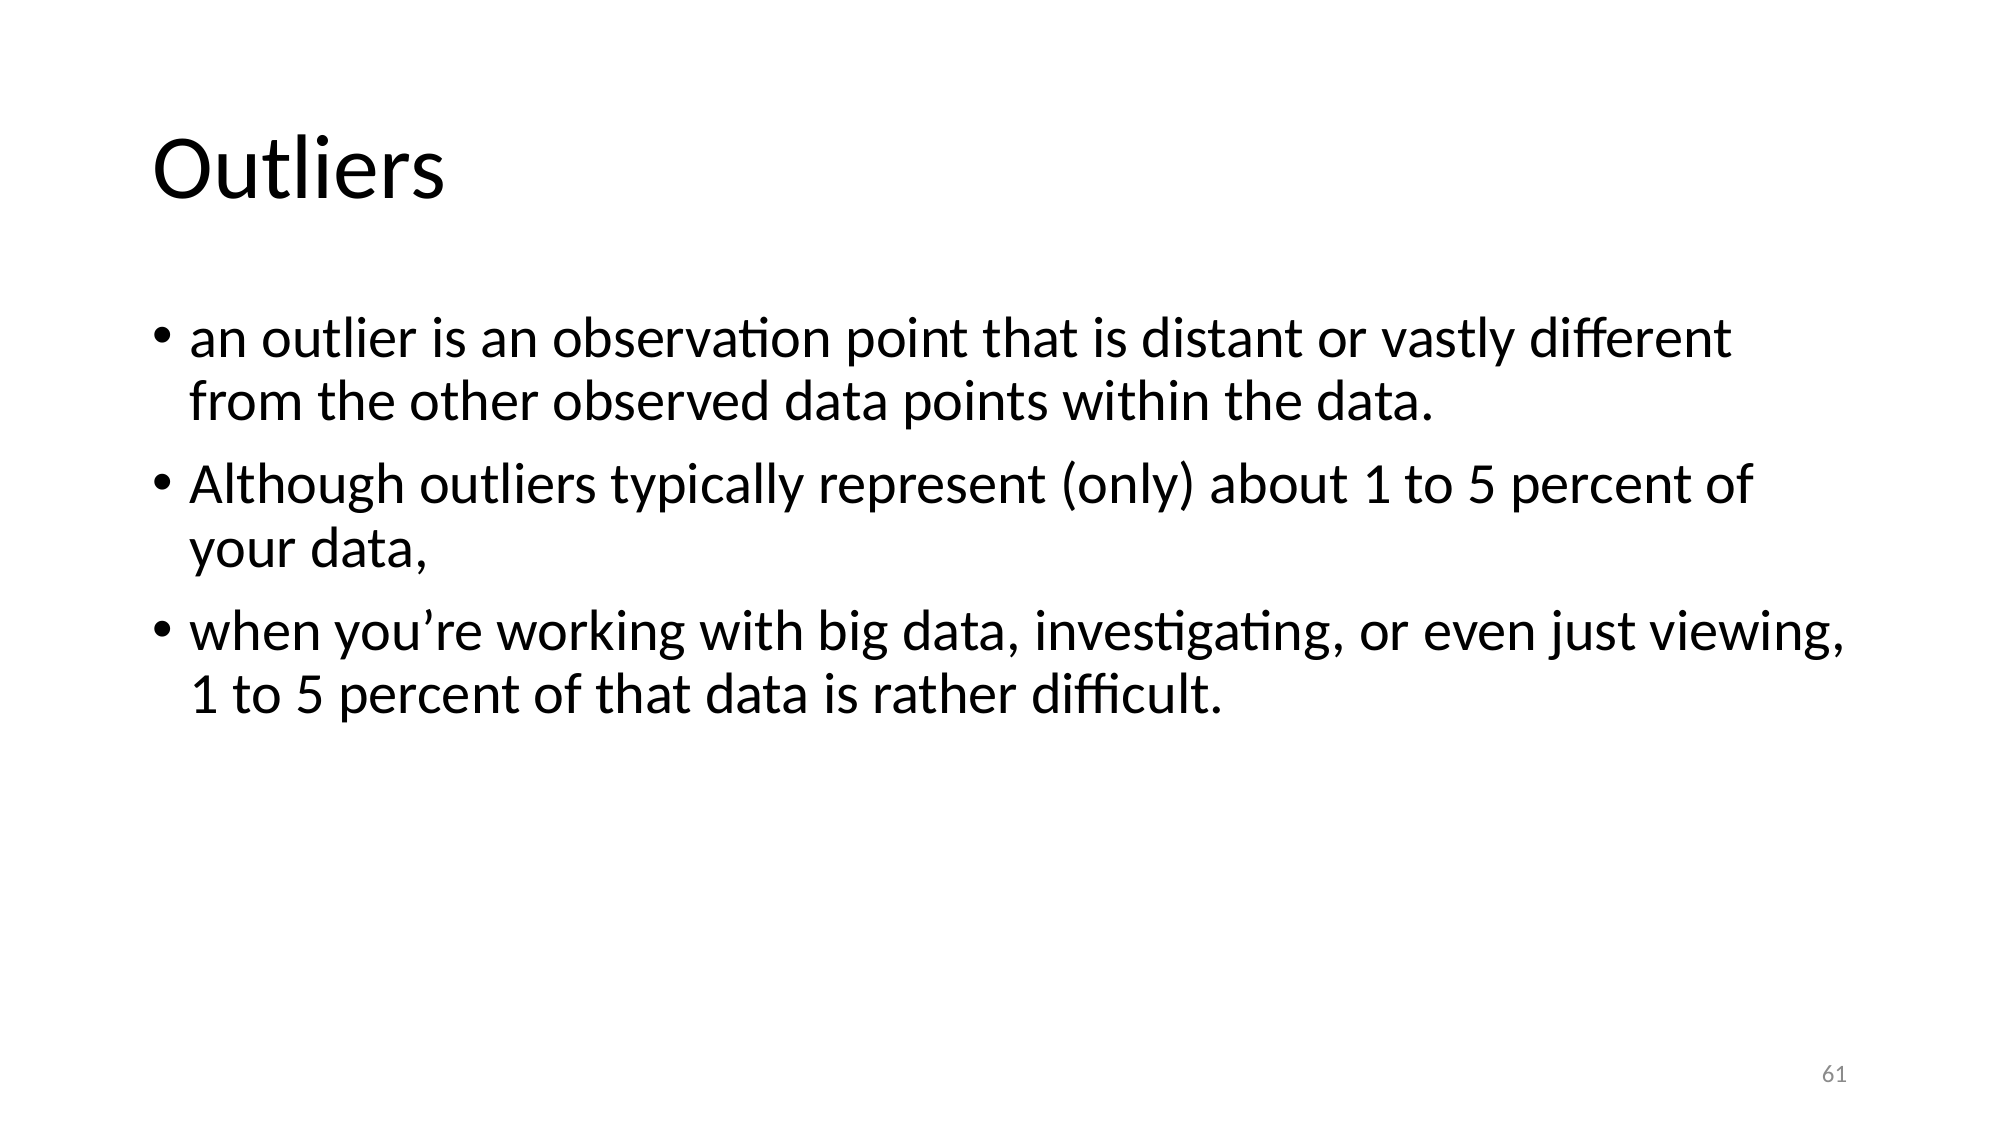

# Outliers
an outlier is an observation point that is distant or vastly different from the other observed data points within the data.
Although outliers typically represent (only) about 1 to 5 percent of your data,
when you’re working with big data, investigating, or even just viewing, 1 to 5 percent of that data is rather difficult.
61